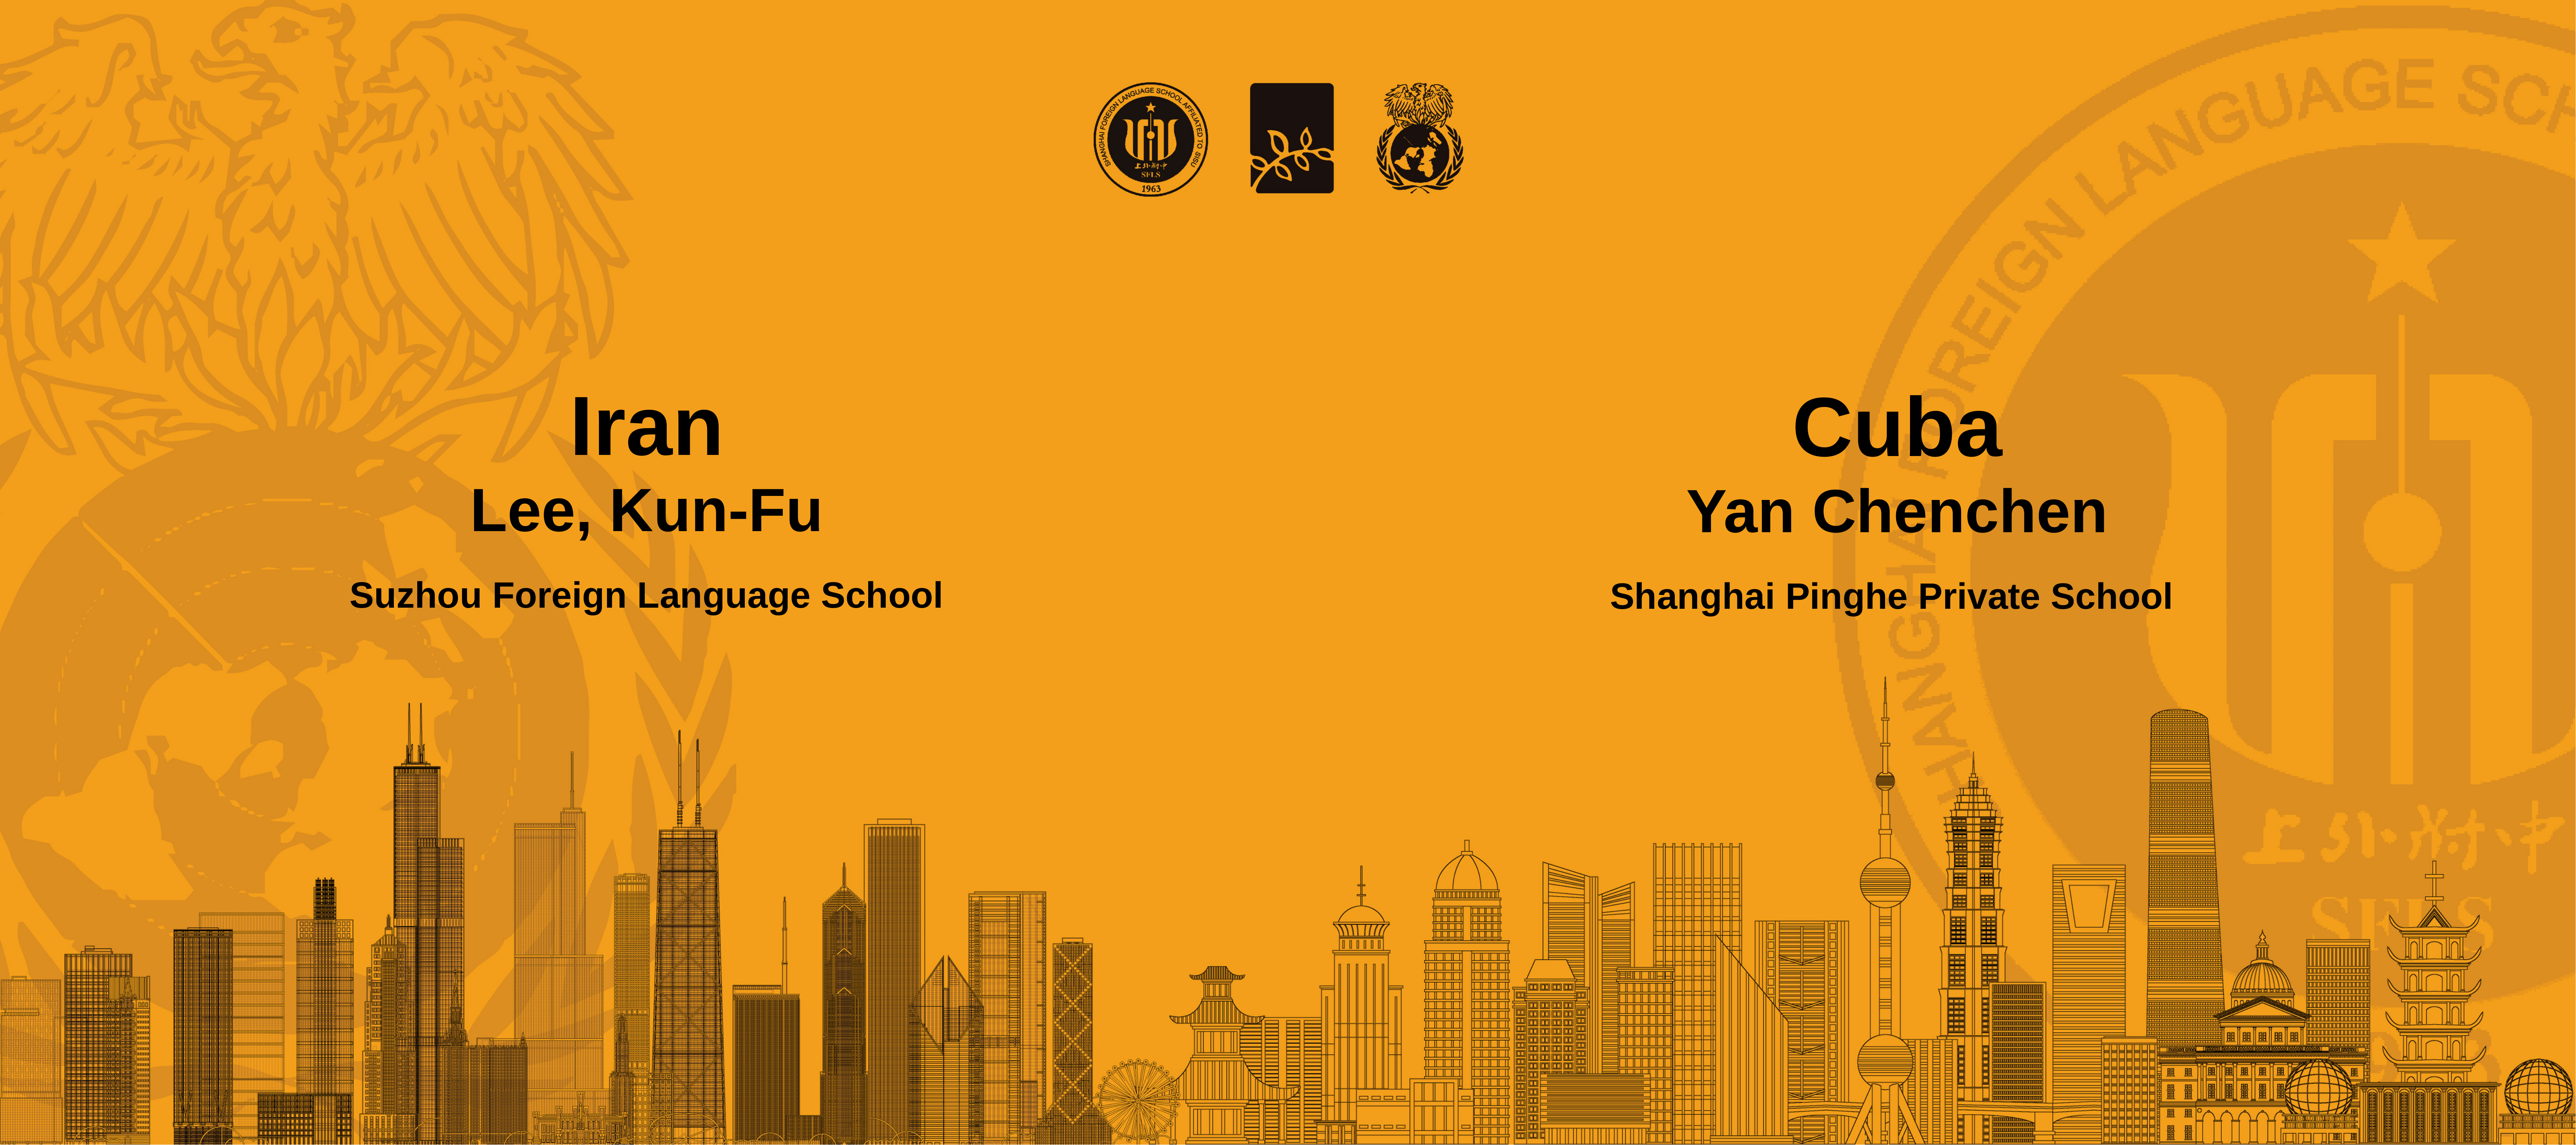

Iran
Lee, Kun-Fu
Suzhou Foreign Language School
Cuba
Yan Chenchen
Shanghai Pinghe Private School